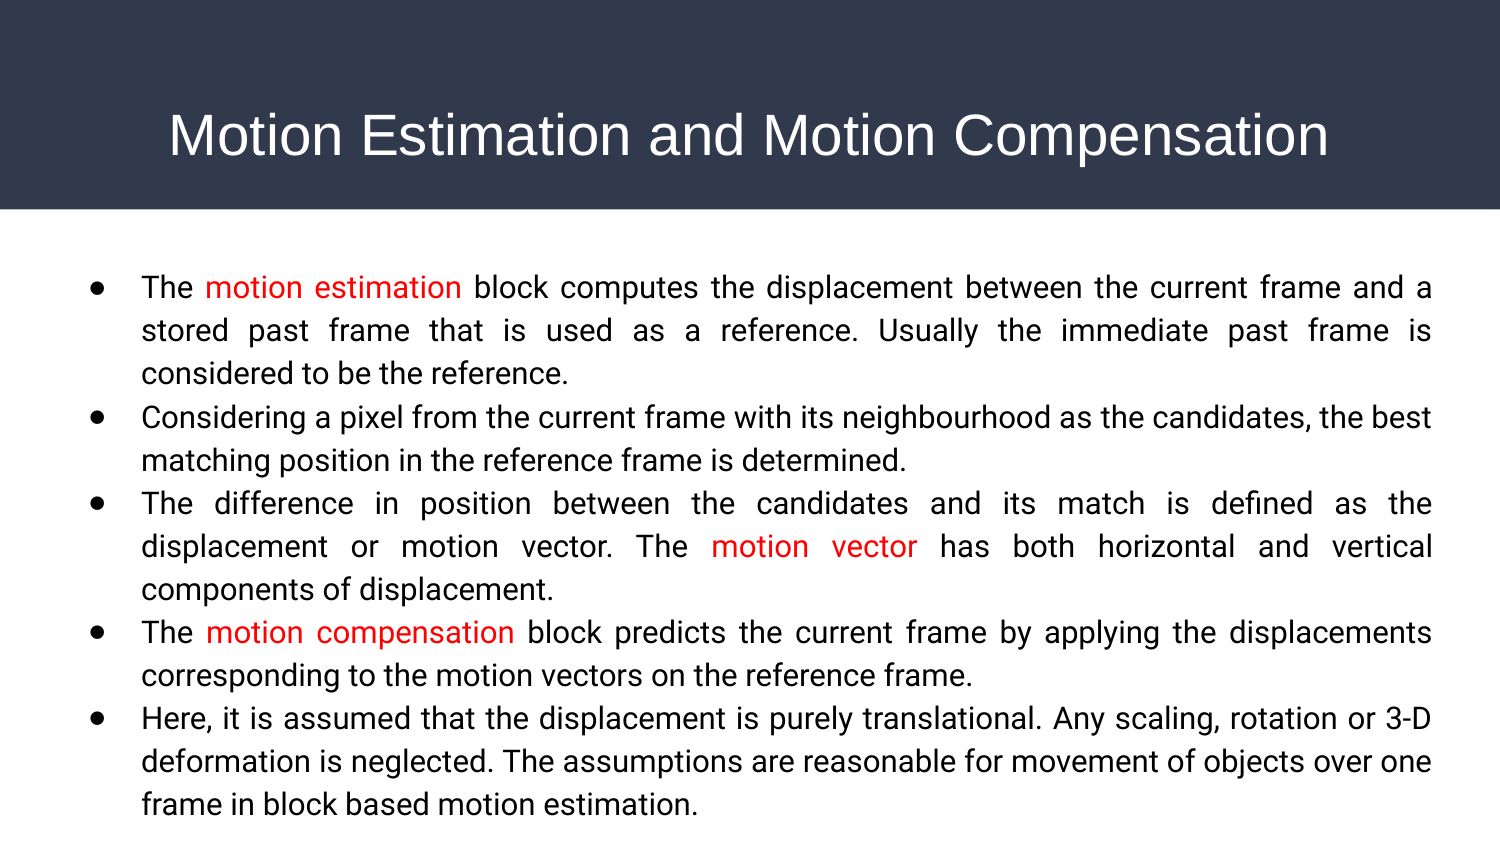

# Motion Estimation and Motion Compensation
The motion estimation block computes the displacement between the current frame and a stored past frame that is used as a reference. Usually the immediate past frame is considered to be the reference.
Considering a pixel from the current frame with its neighbourhood as the candidates, the best matching position in the reference frame is determined.
The difference in position between the candidates and its match is defined as the displacement or motion vector. The motion vector has both horizontal and vertical components of displacement.
The motion compensation block predicts the current frame by applying the displacements corresponding to the motion vectors on the reference frame.
Here, it is assumed that the displacement is purely translational. Any scaling, rotation or 3-D deformation is neglected. The assumptions are reasonable for movement of objects over one frame in block based motion estimation.